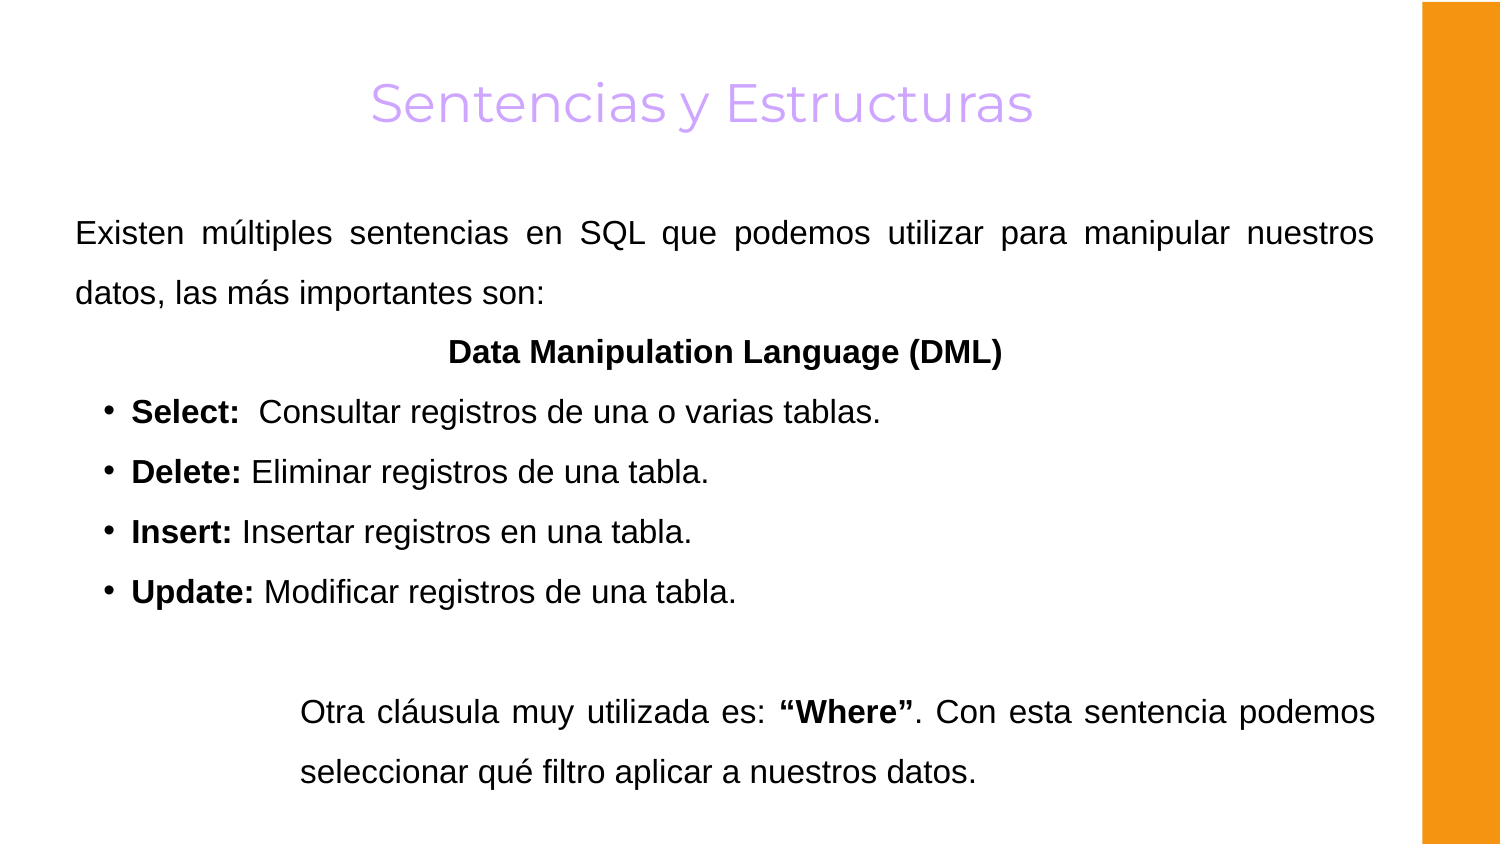

Sentencias y Estructuras
Existen múltiples sentencias en SQL que podemos utilizar para manipular nuestros datos, las más importantes son:
Data Manipulation Language (DML)
 Select:  Consultar registros de una o varias tablas.
 Delete: Eliminar registros de una tabla.
 Insert: Insertar registros en una tabla.
 Update: Modificar registros de una tabla.

Otra cláusula muy utilizada es: “Where”. Con esta sentencia podemos seleccionar qué filtro aplicar a nuestros datos.